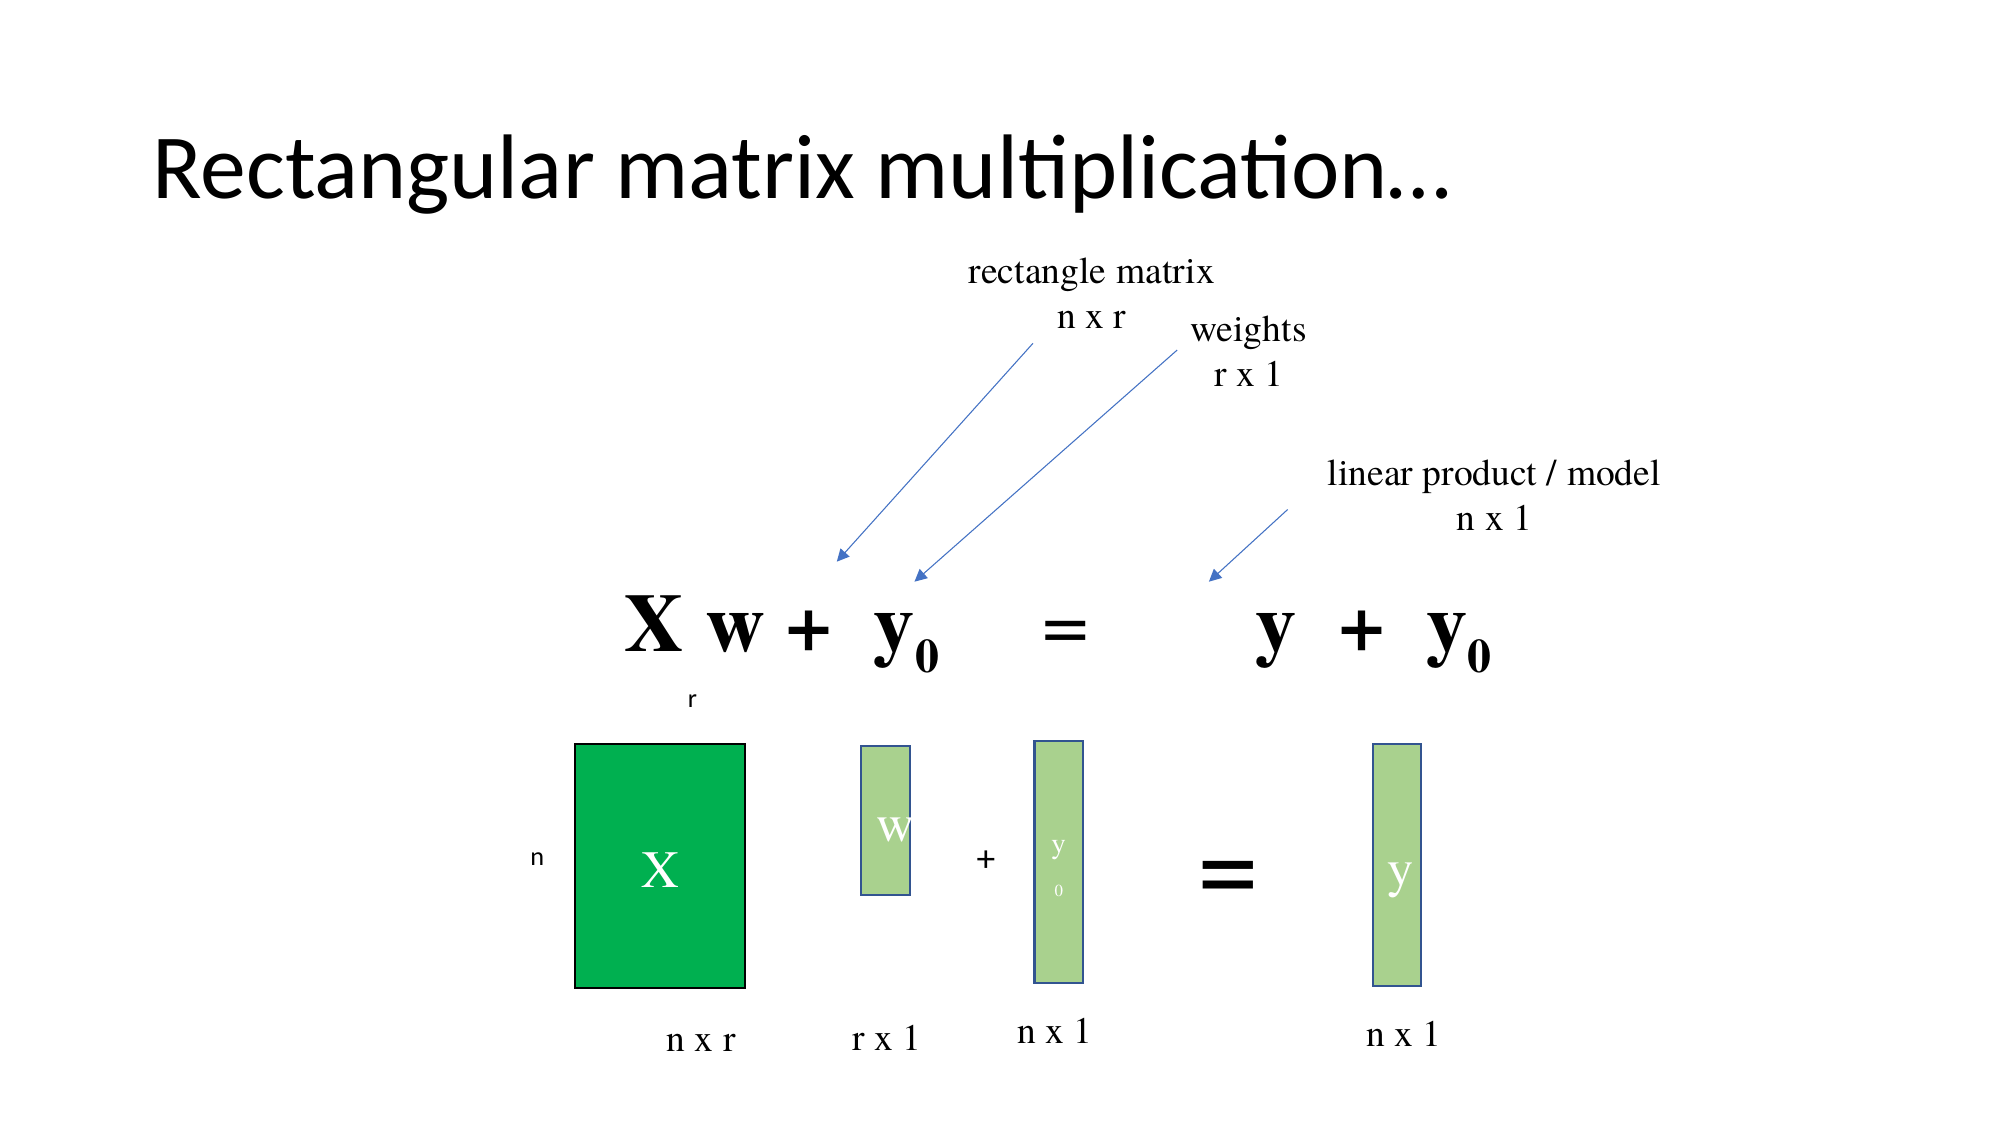

# Rectangular matrix multiplication…
rectangle matrix
n x r
weights
r x 1

linear product / model
n x 1

X w +  y0     =        y  +  y0
r
y0
X
y
w
=

+
n
n x 1
n x 1
r x 1
n x r